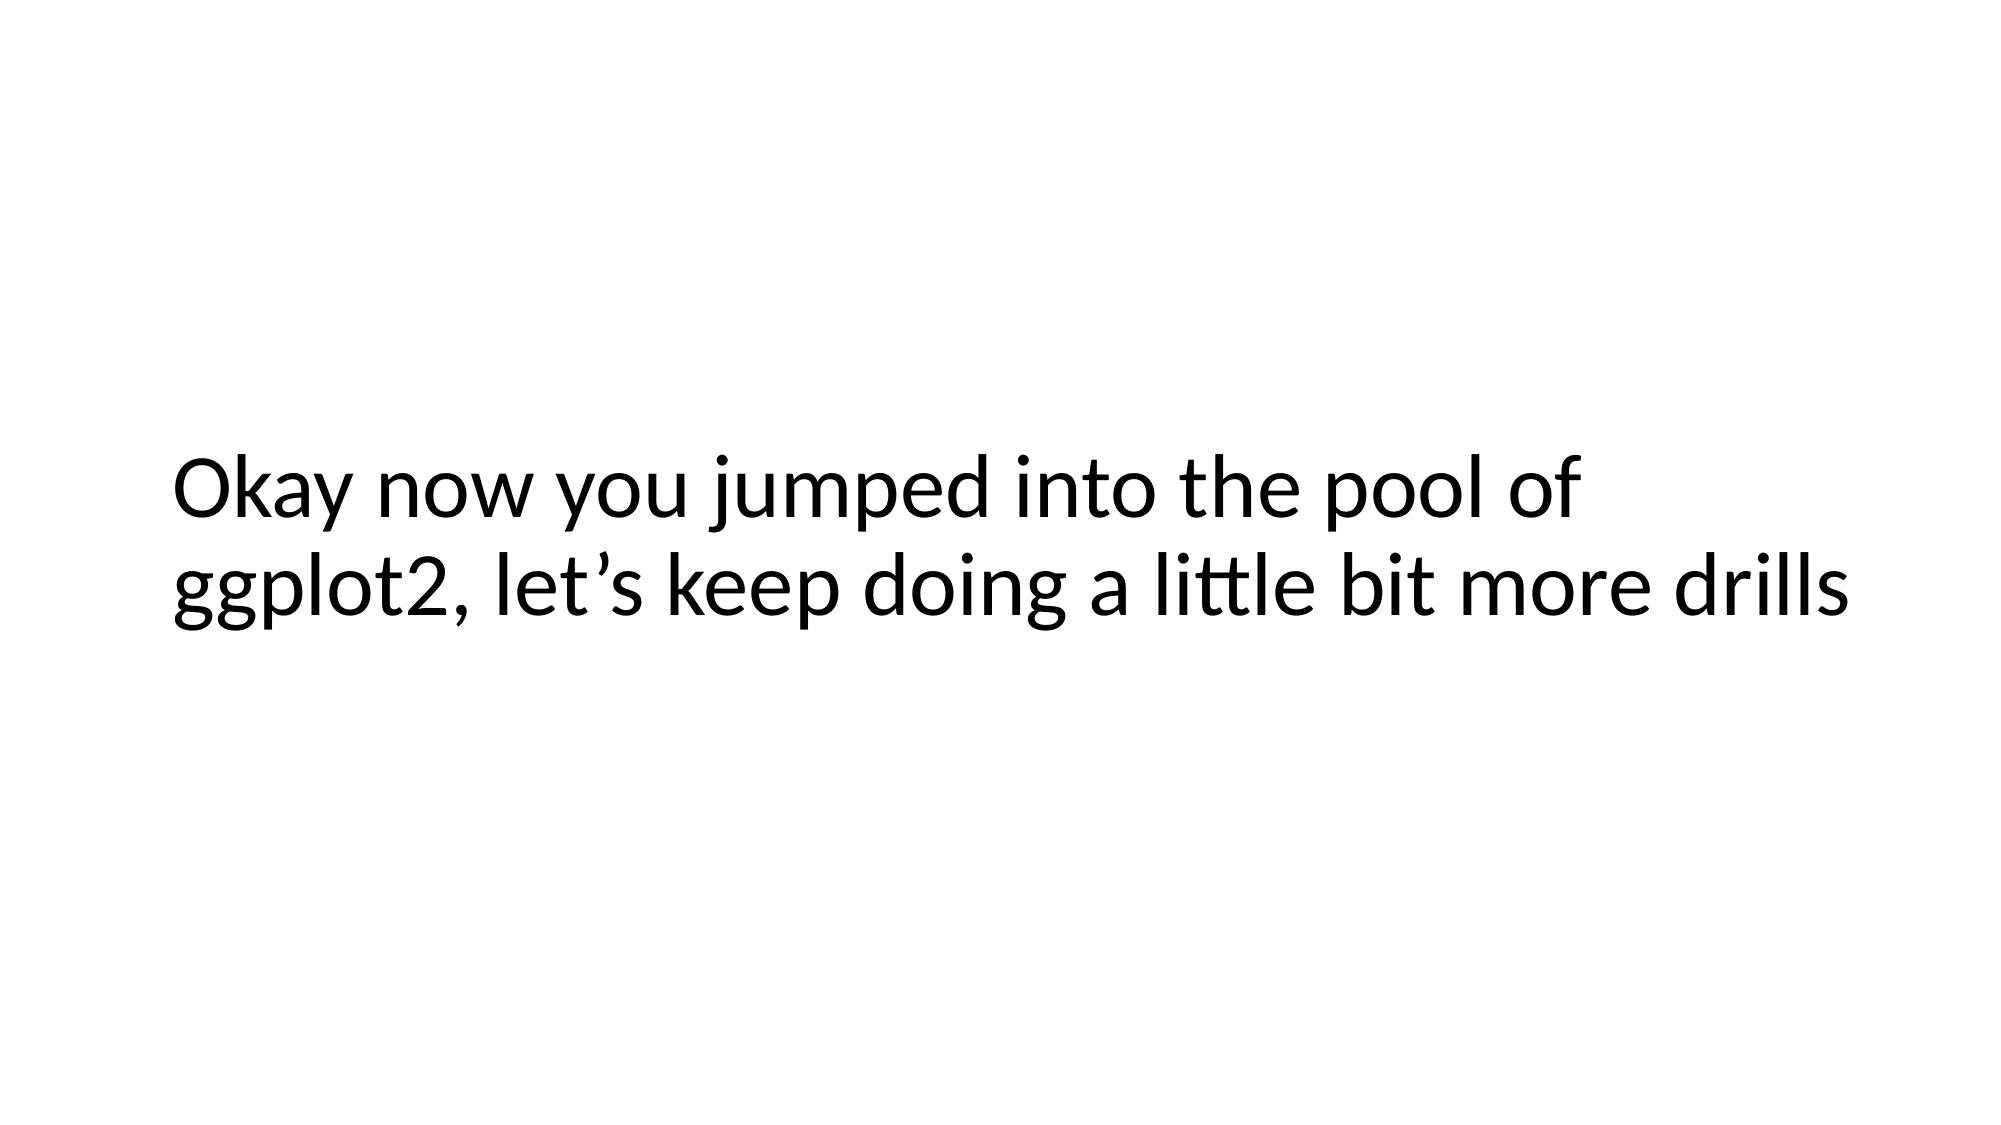

# Okay now you jumped into the pool of ggplot2, let’s keep doing a little bit more drills